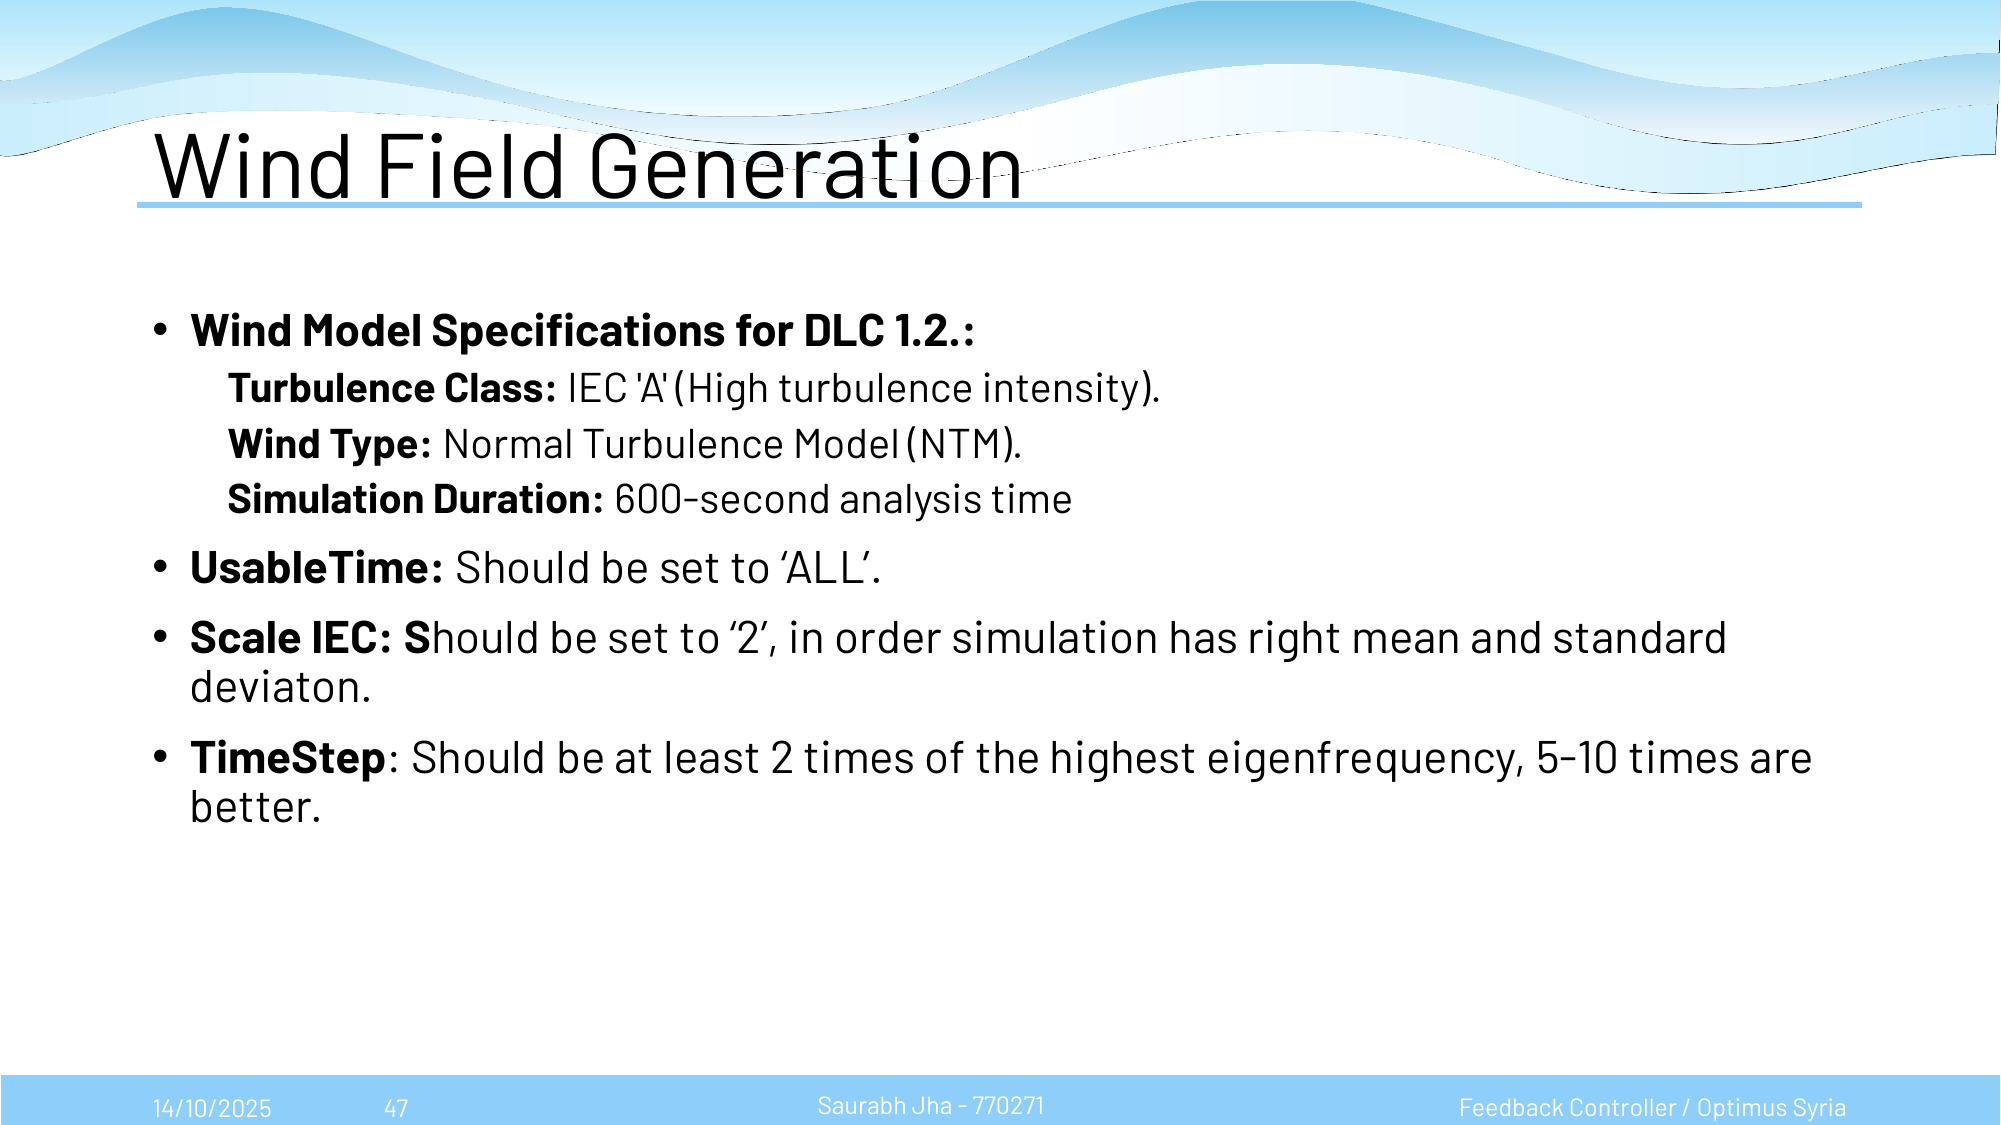

# Wind Field Generation
Wind Model Specifications for DLC 1.2.:
Turbulence Class: IEC 'A' (High turbulence intensity).
Wind Type: Normal Turbulence Model (NTM).
Simulation Duration: 600-second analysis time
UsableTime: Should be set to ‘ALL’.
Scale IEC: Should be set to ‘2’, in order simulation has right mean and standard deviaton.
TimeStep: Should be at least 2 times of the highest eigenfrequency, 5-10 times are better.
Saurabh Jha - 770271
Feedback Controller / Optimus Syria
14/10/2025
47